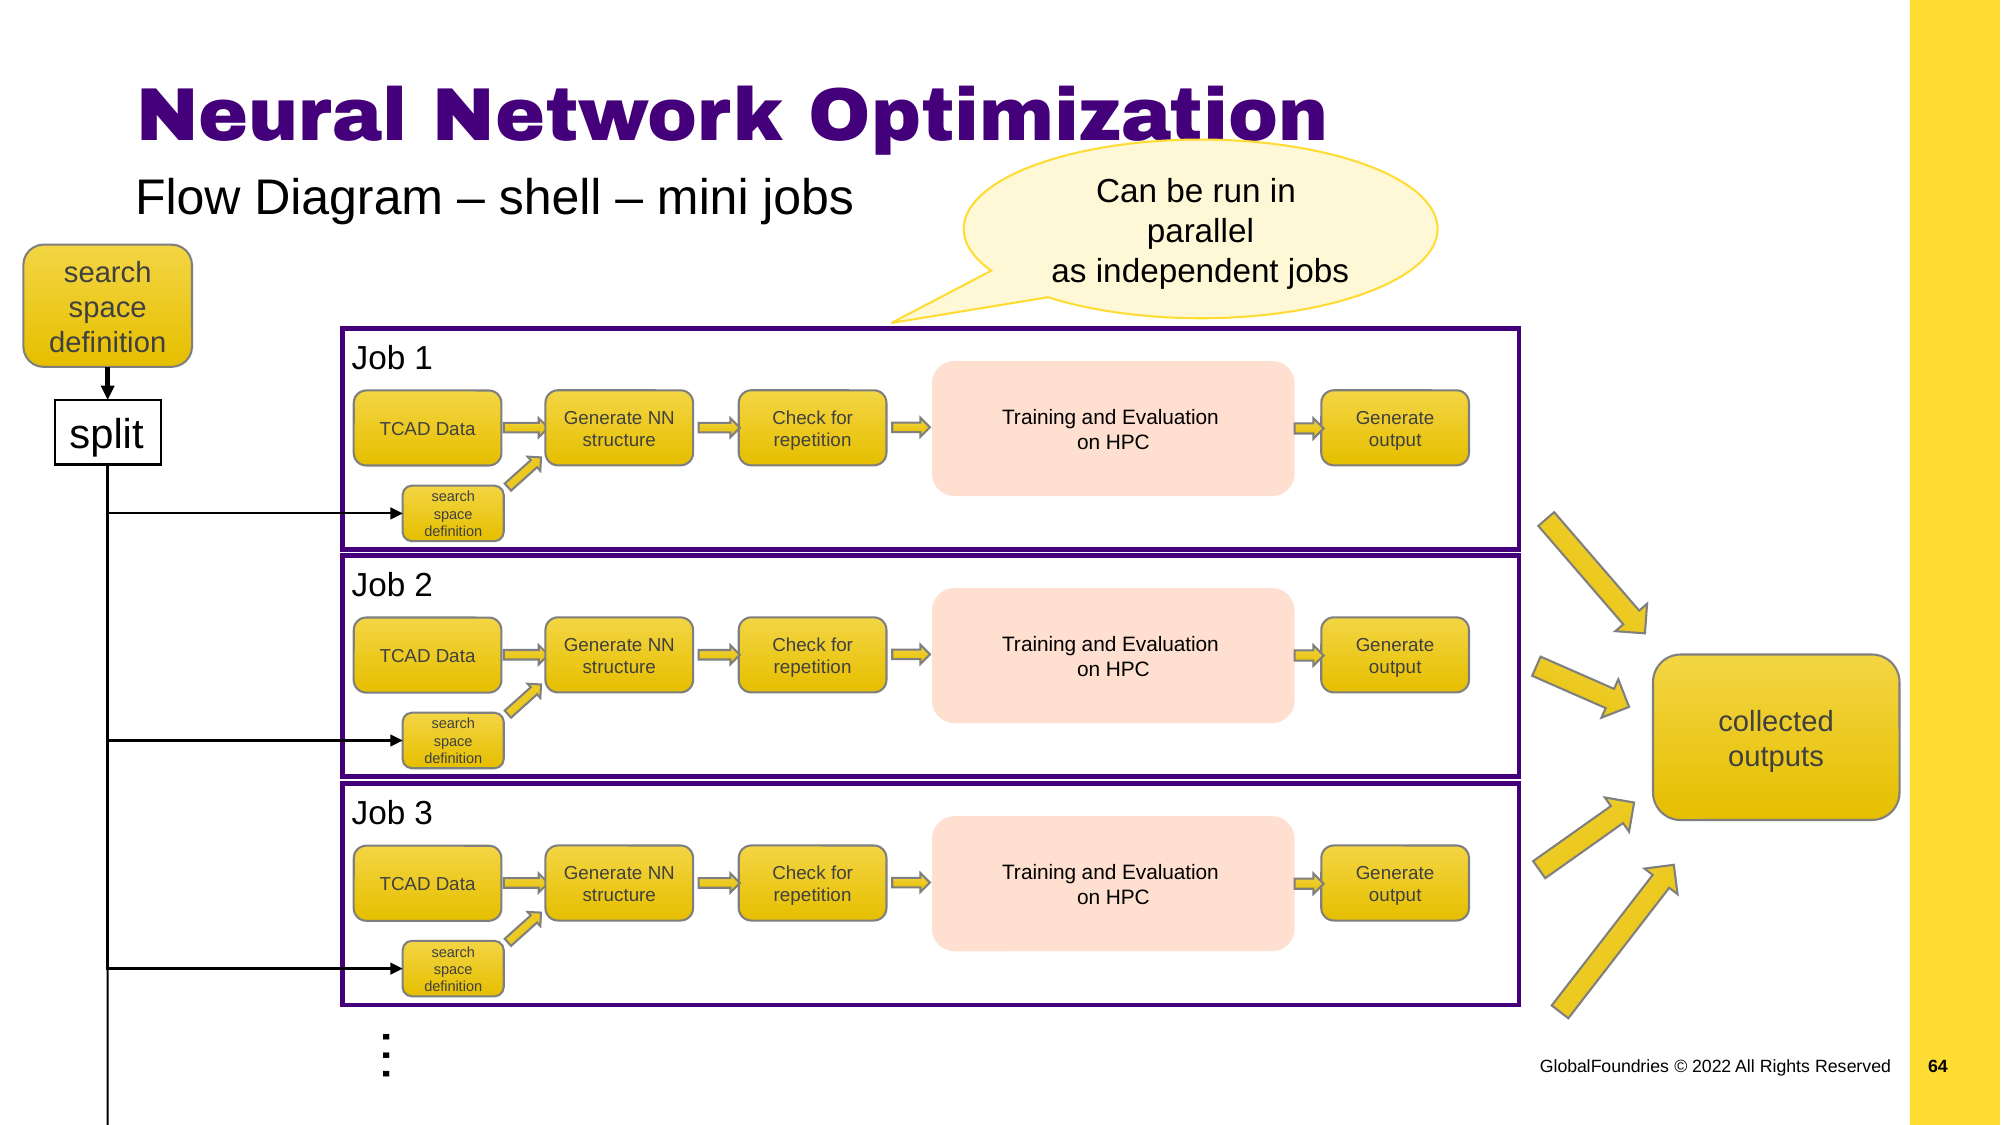

# Neural Network Optimization
Can be run in
parallel as independent jobs
Flow Diagram – shell – mini jobs

search space definition
Job 1

Training and Evaluation
on HPC
Generate output
Generate NN structure
Check for repetition
TCAD Data

search space definition
split

Job 2

Training and Evaluation
on HPC
Generate output
Generate NN structure
Check for repetition
TCAD Data

search space definition
collected outputs

Job 3

Training and Evaluation
on HPC
Generate output
Generate NN structure
Check for repetition
TCAD Data

search space definition

…
GlobalFoundries © 2022 All Rights Reserved
64